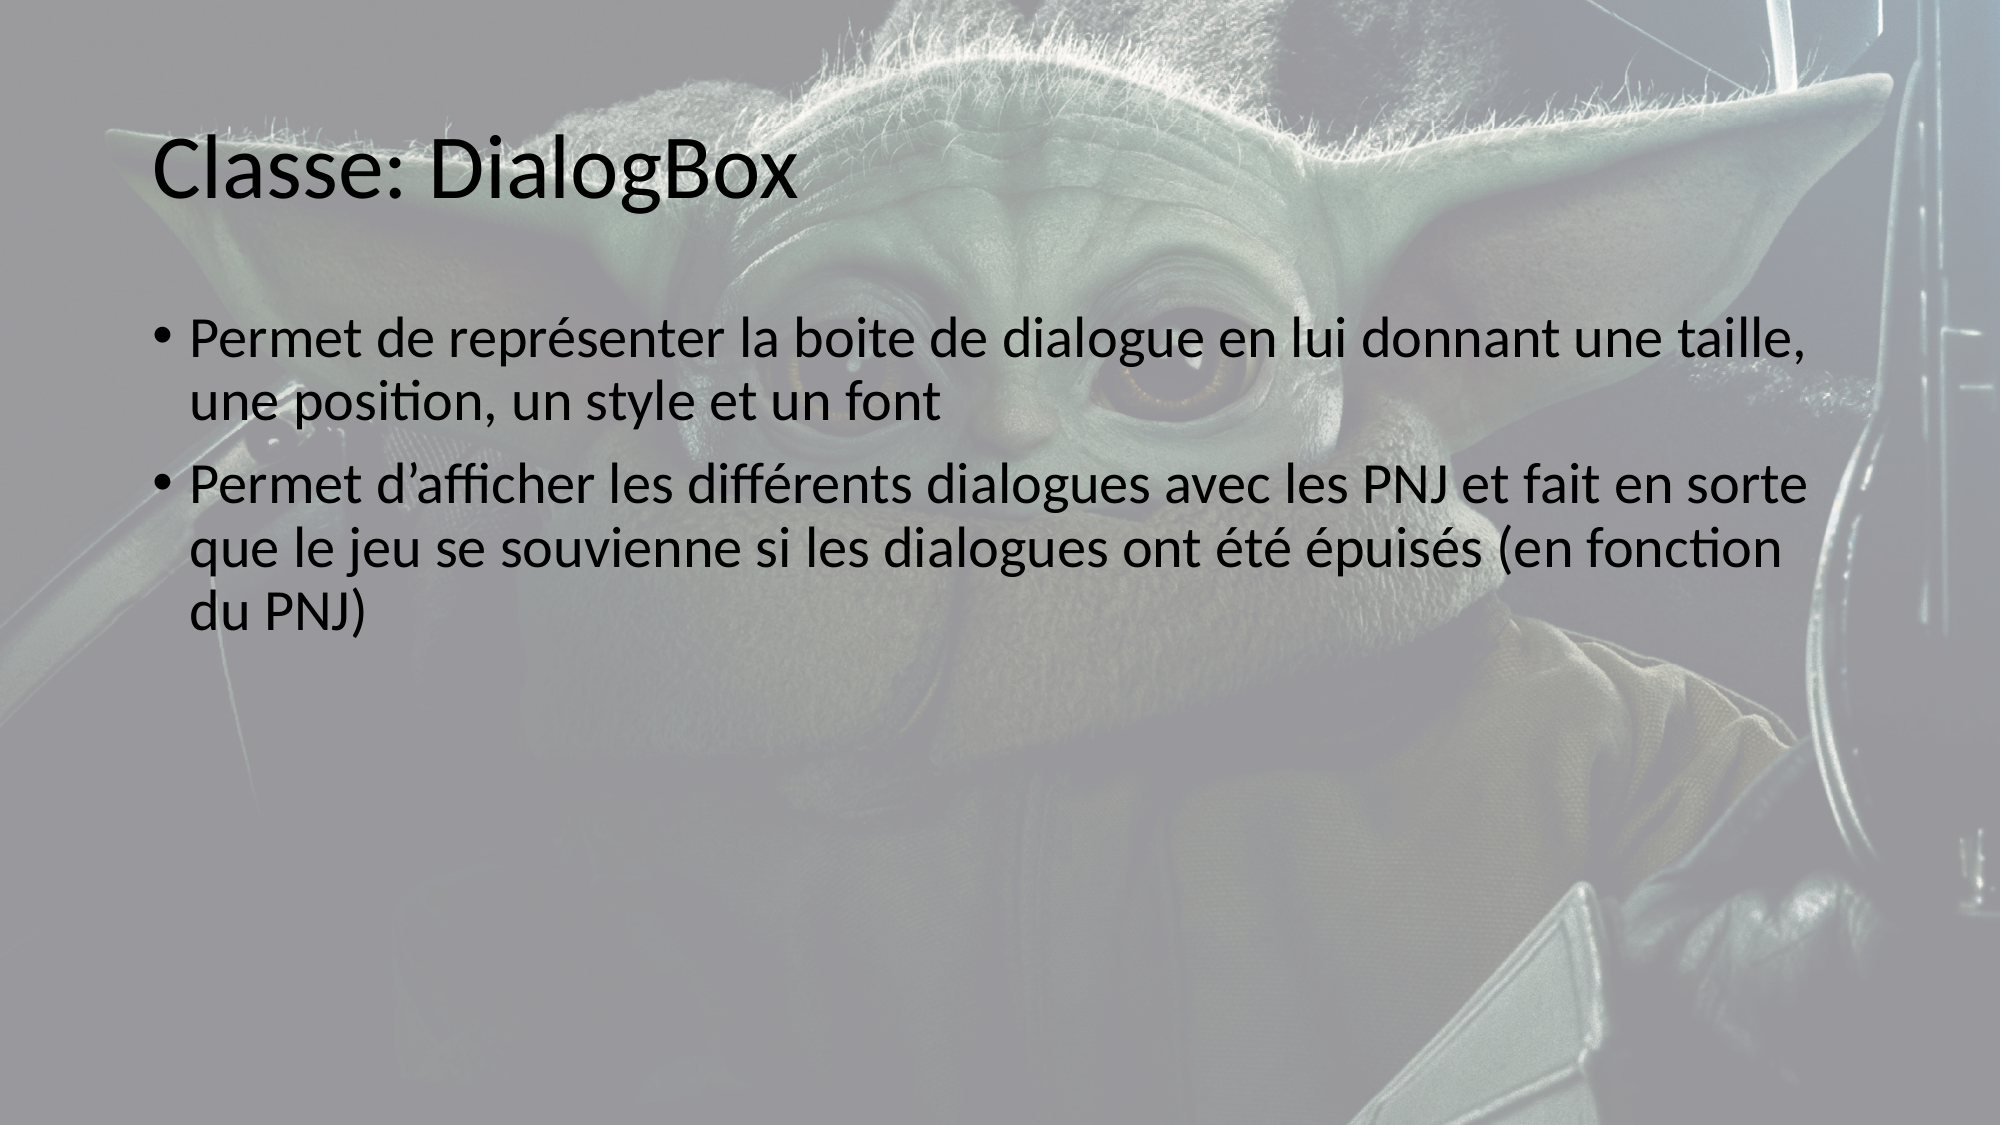

# Classe: DialogBox
Permet de représenter la boite de dialogue en lui donnant une taille, une position, un style et un font
Permet d’afficher les différents dialogues avec les PNJ et fait en sorte que le jeu se souvienne si les dialogues ont été épuisés (en fonction du PNJ)